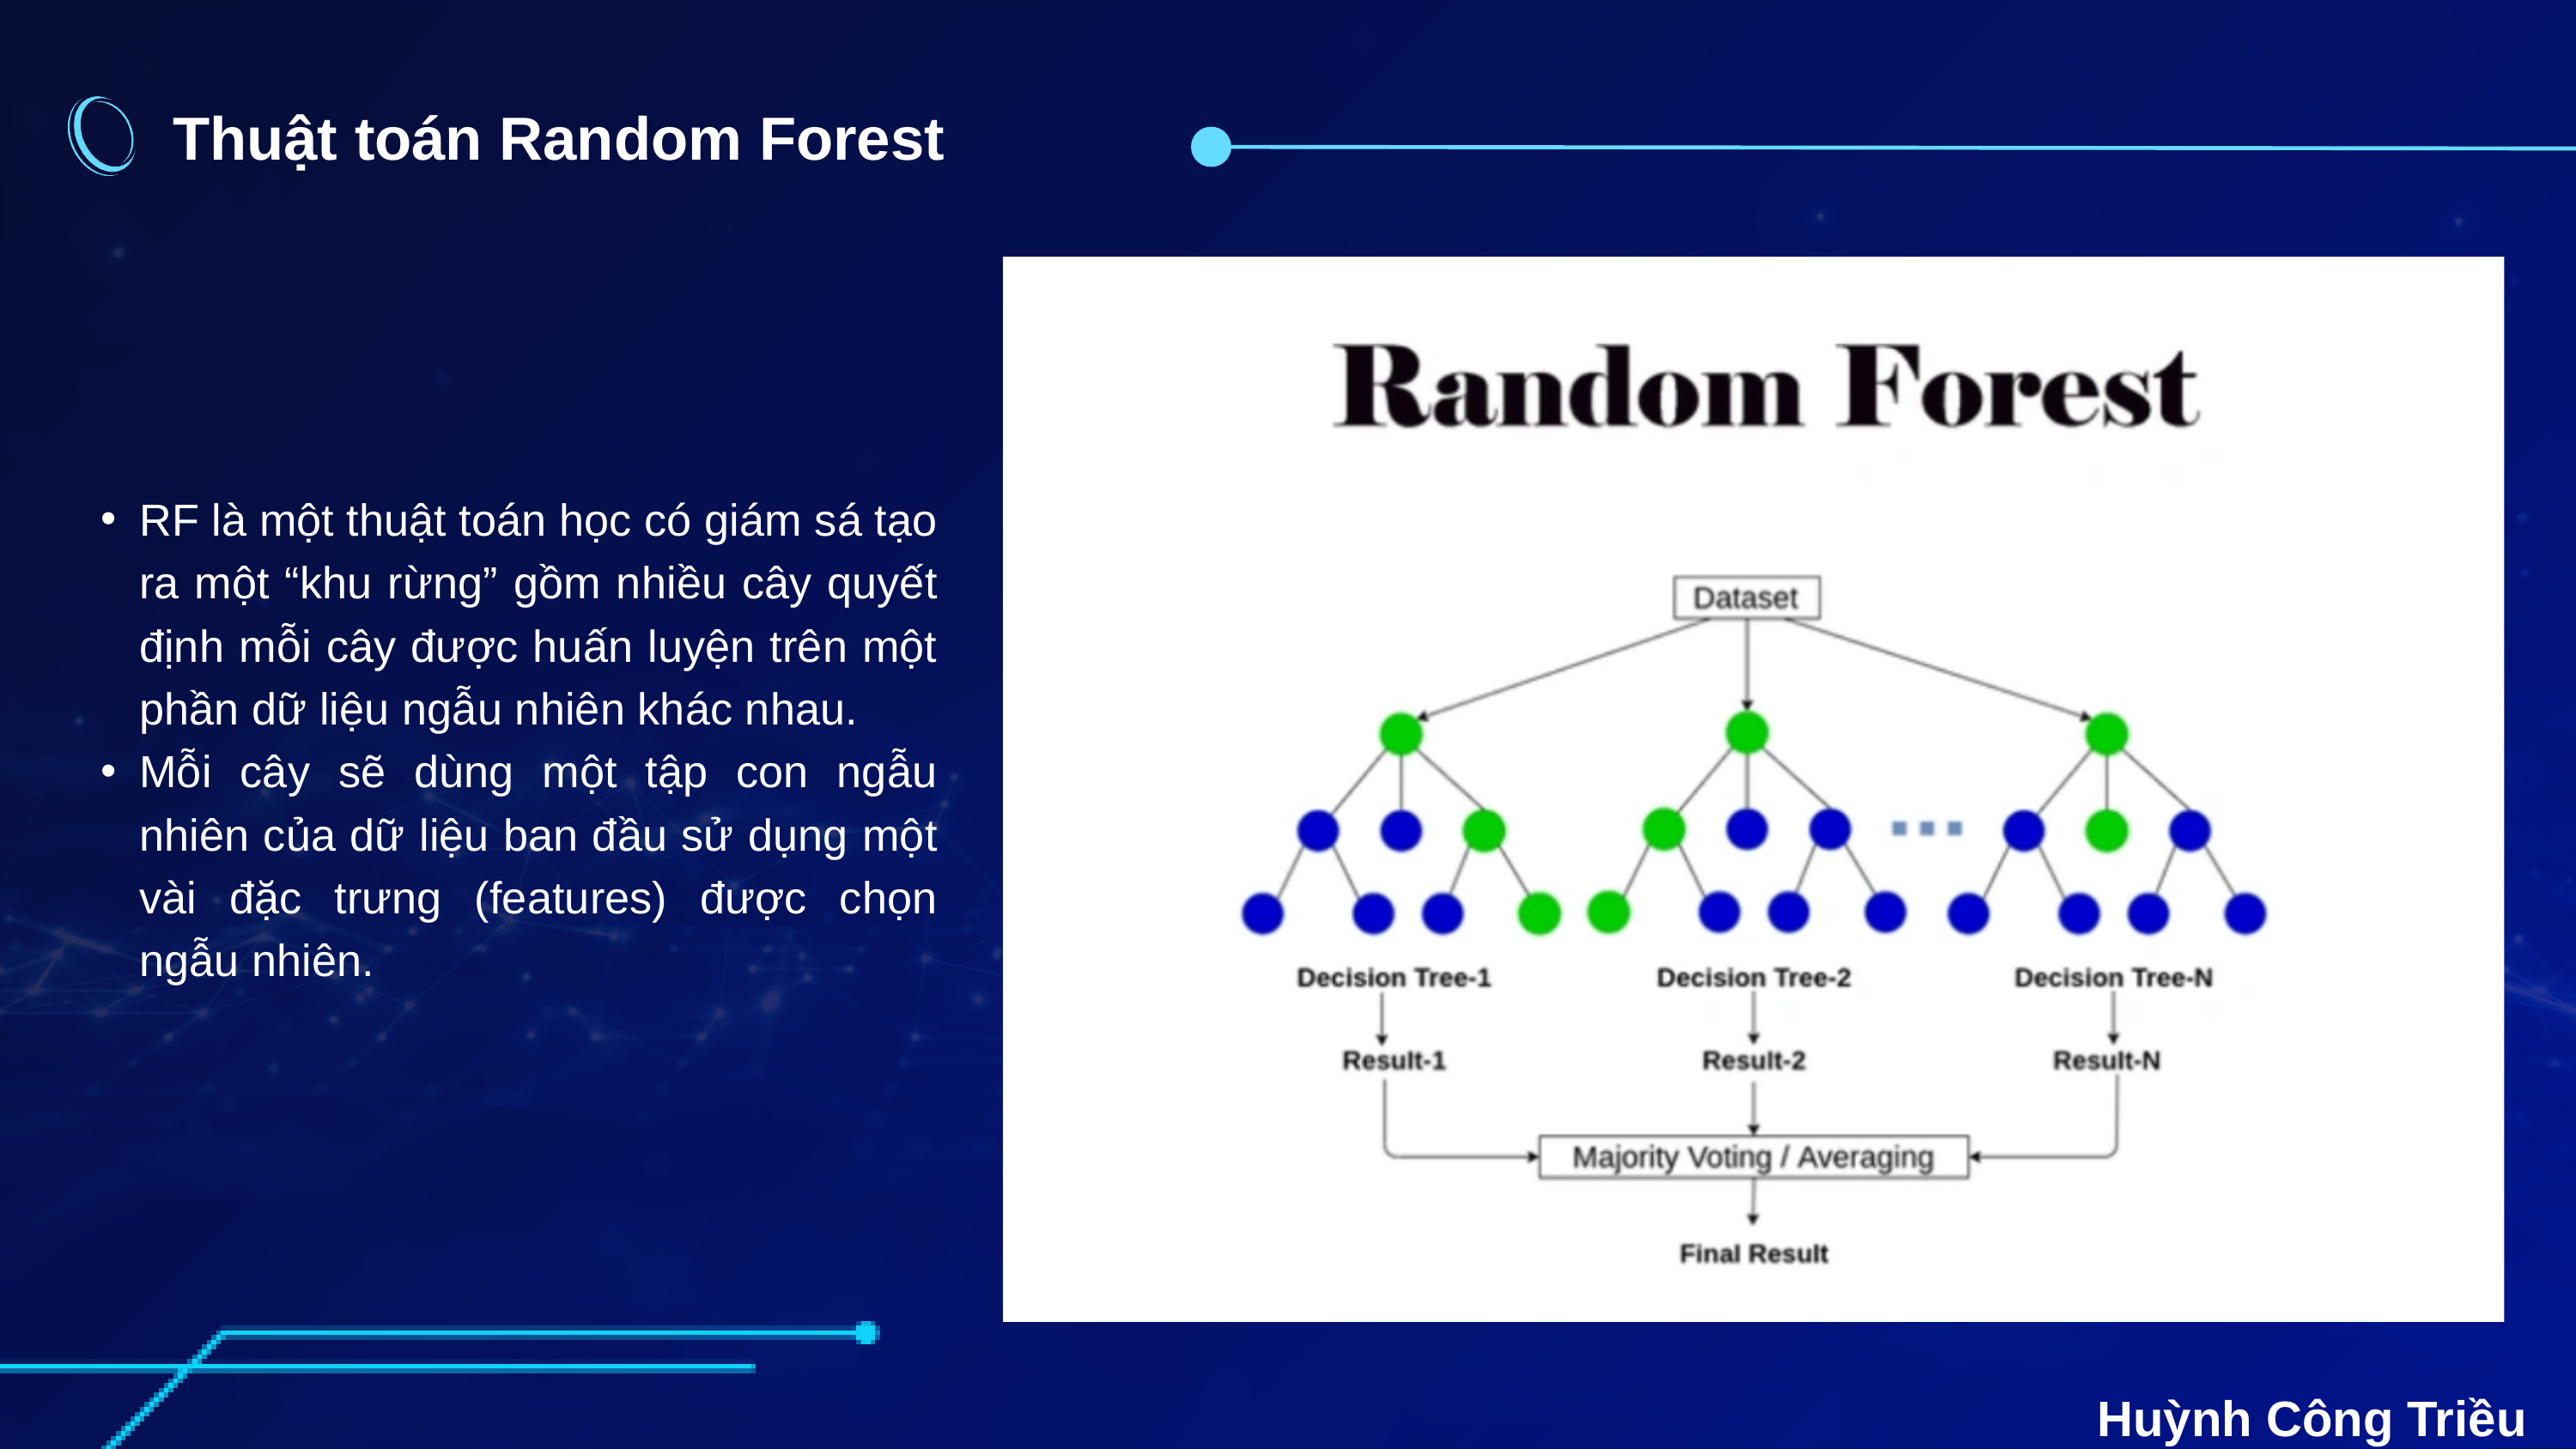

Thuật toán Random Forest

RF là một thuật toán học có giám sá tạo ra một “khu rừng” gồm nhiều cây quyết định mỗi cây được huấn luyện trên một phần dữ liệu ngẫu nhiên khác nhau.
Mỗi cây sẽ dùng một tập con ngẫu nhiên của dữ liệu ban đầu sử dụng một vài đặc trưng (features) được chọn ngẫu nhiên.

Huỳnh Công Triều